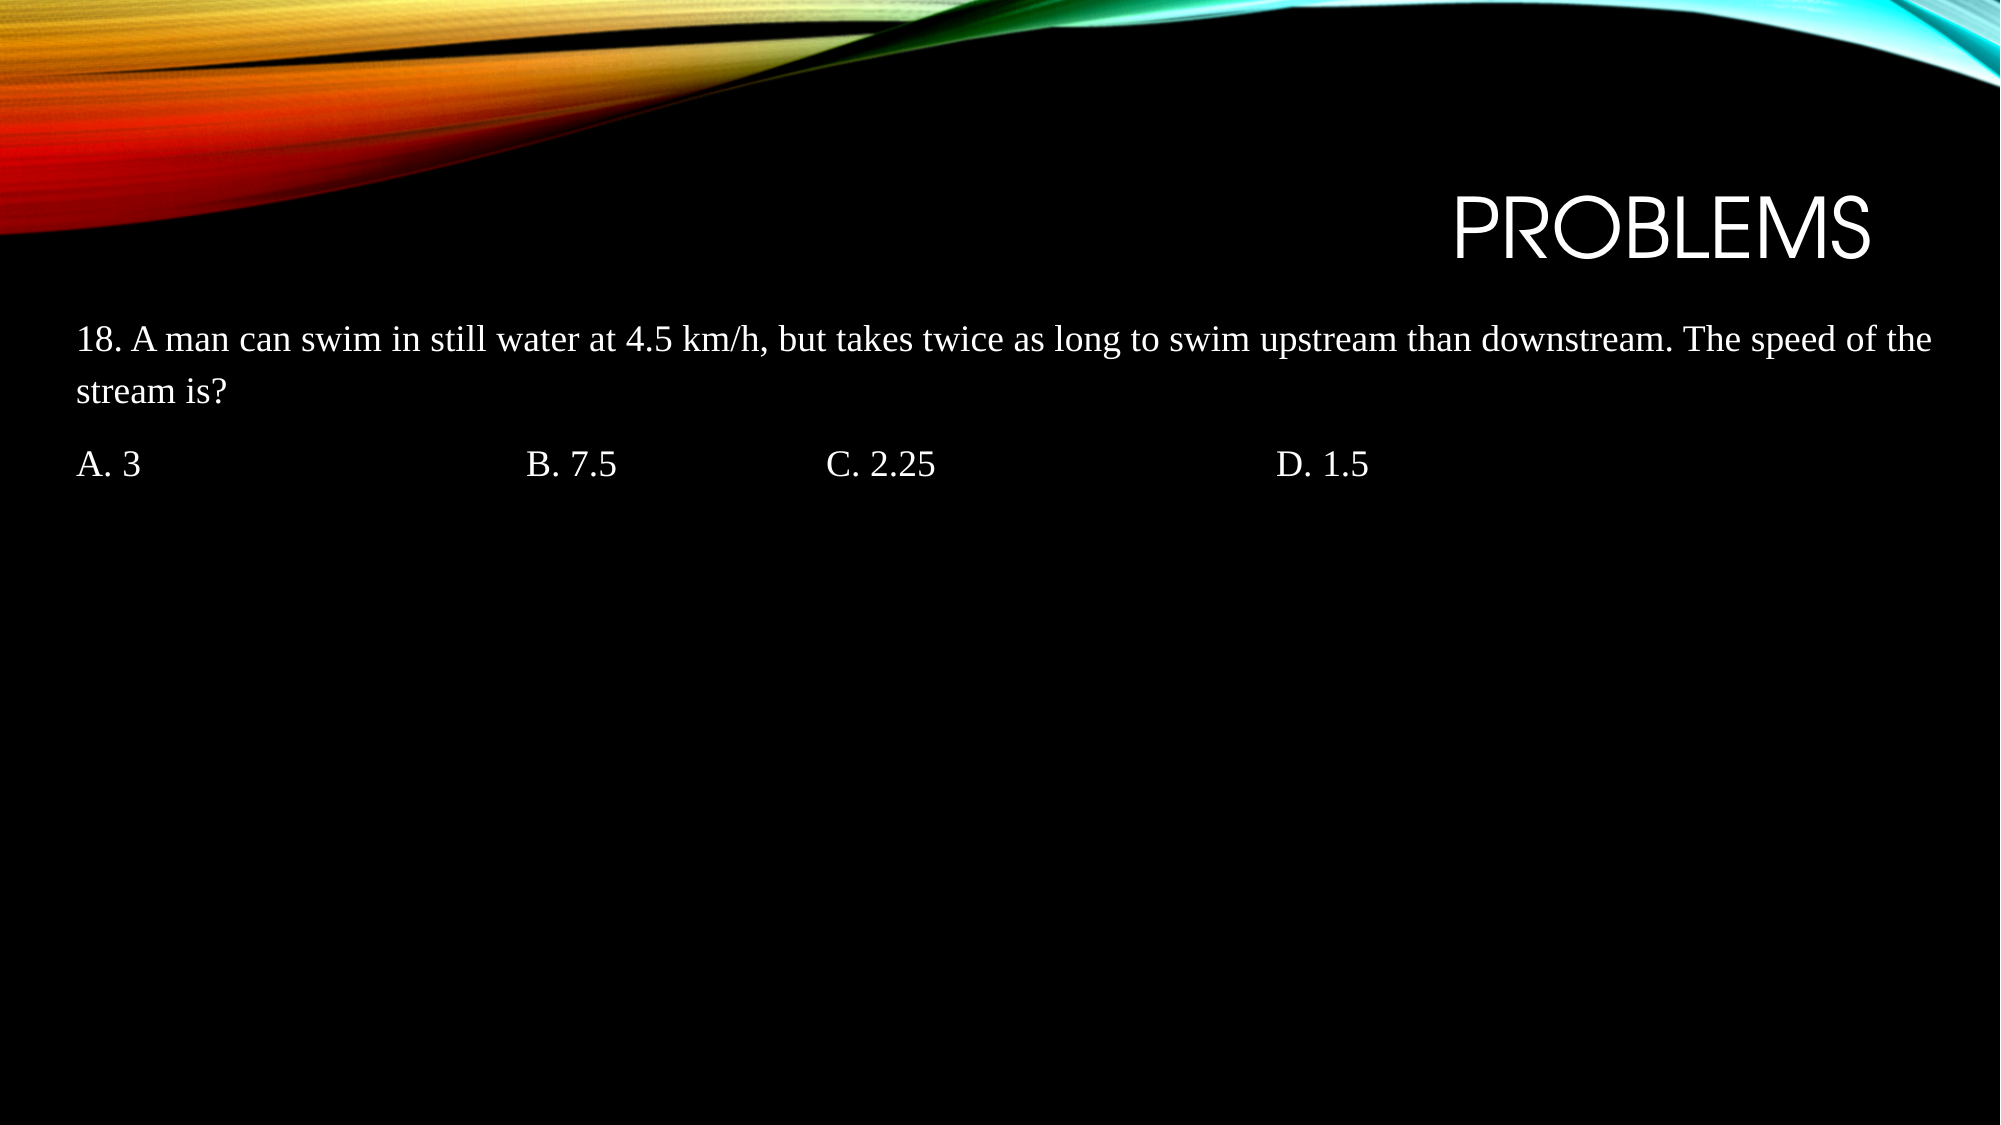

# problems
18. A man can swim in still water at 4.5 km/h, but takes twice as long to swim upstream than downstream. The speed of the stream is?
A. 3 			B. 7.5 		C. 2.25 			D. 1.5